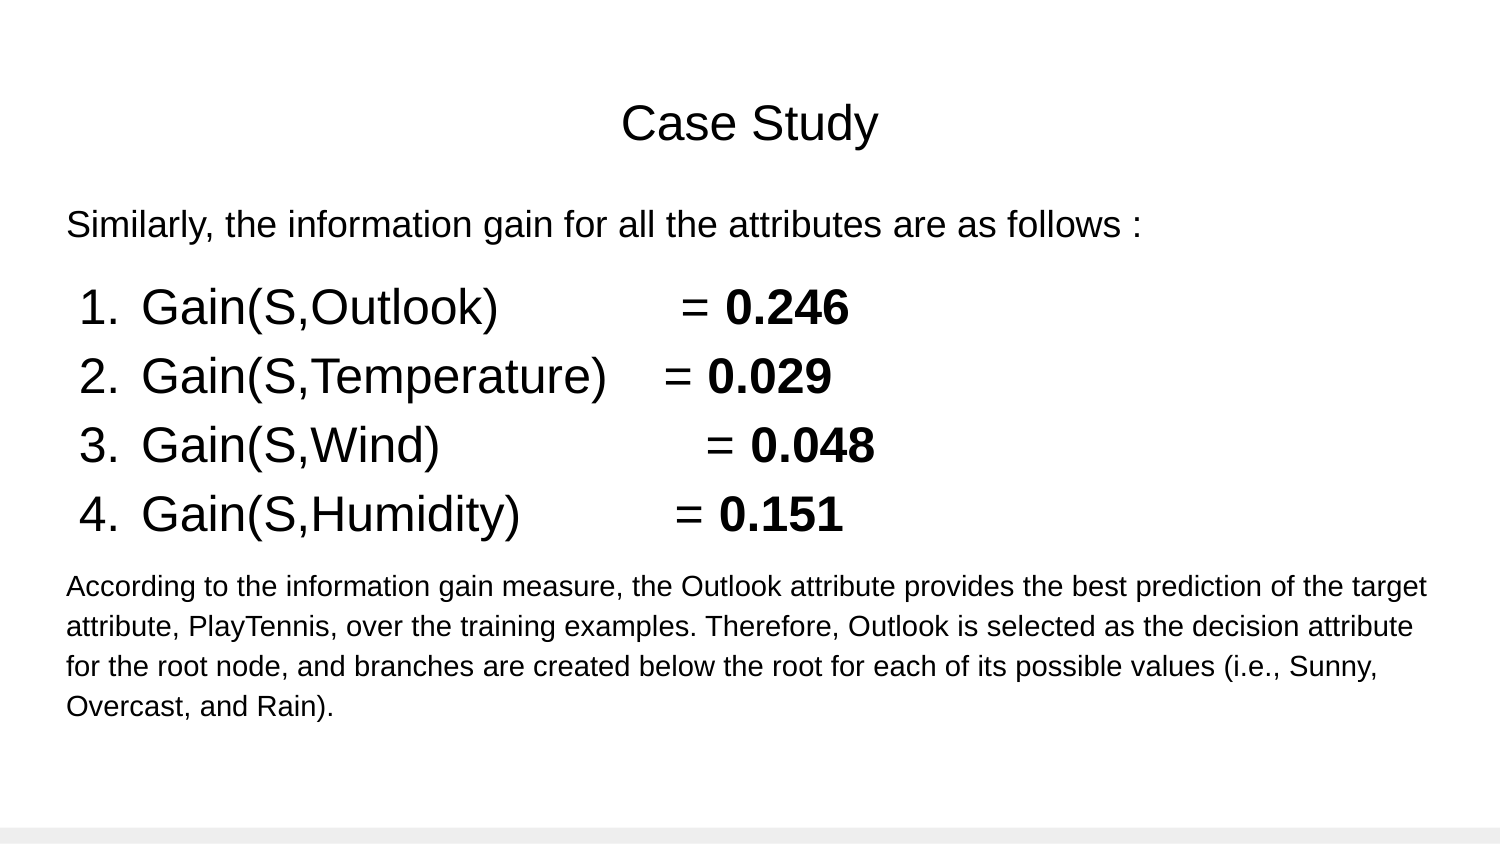

# Case Study
Similarly, the information gain for all the attributes are as follows :
Gain(S,Outlook)             = 0.246
Gain(S,Temperature)    = 0.029
Gain(S,Wind)                   = 0.048
Gain(S,Humidity)           = 0.151
According to the information gain measure, the Outlook attribute provides the best prediction of the target attribute, PlayTennis, over the training examples. Therefore, Outlook is selected as the decision attribute for the root node, and branches are created below the root for each of its possible values (i.e., Sunny, Overcast, and Rain).